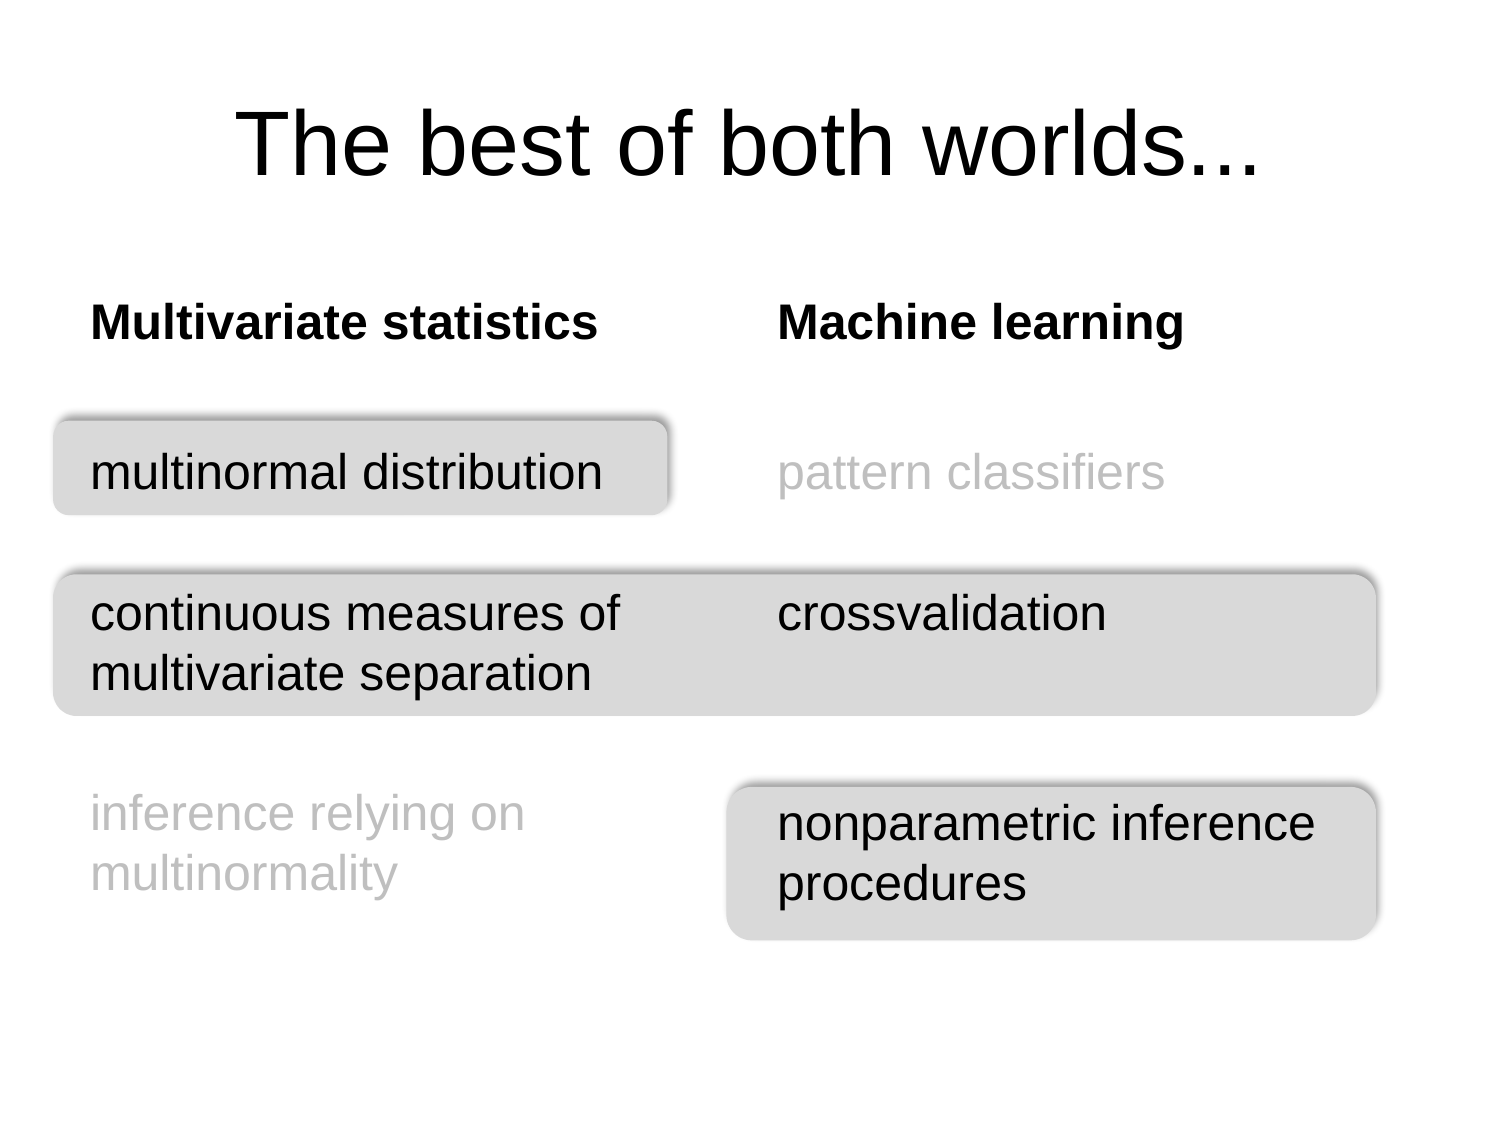

# The best of both worlds...
Multivariate statistics
Machine learning

multinormal distribution

continuous measures of multivariate separation

inference relying on multinormality
pattern classifiers

crossvalidation

nonparametric inference procedures